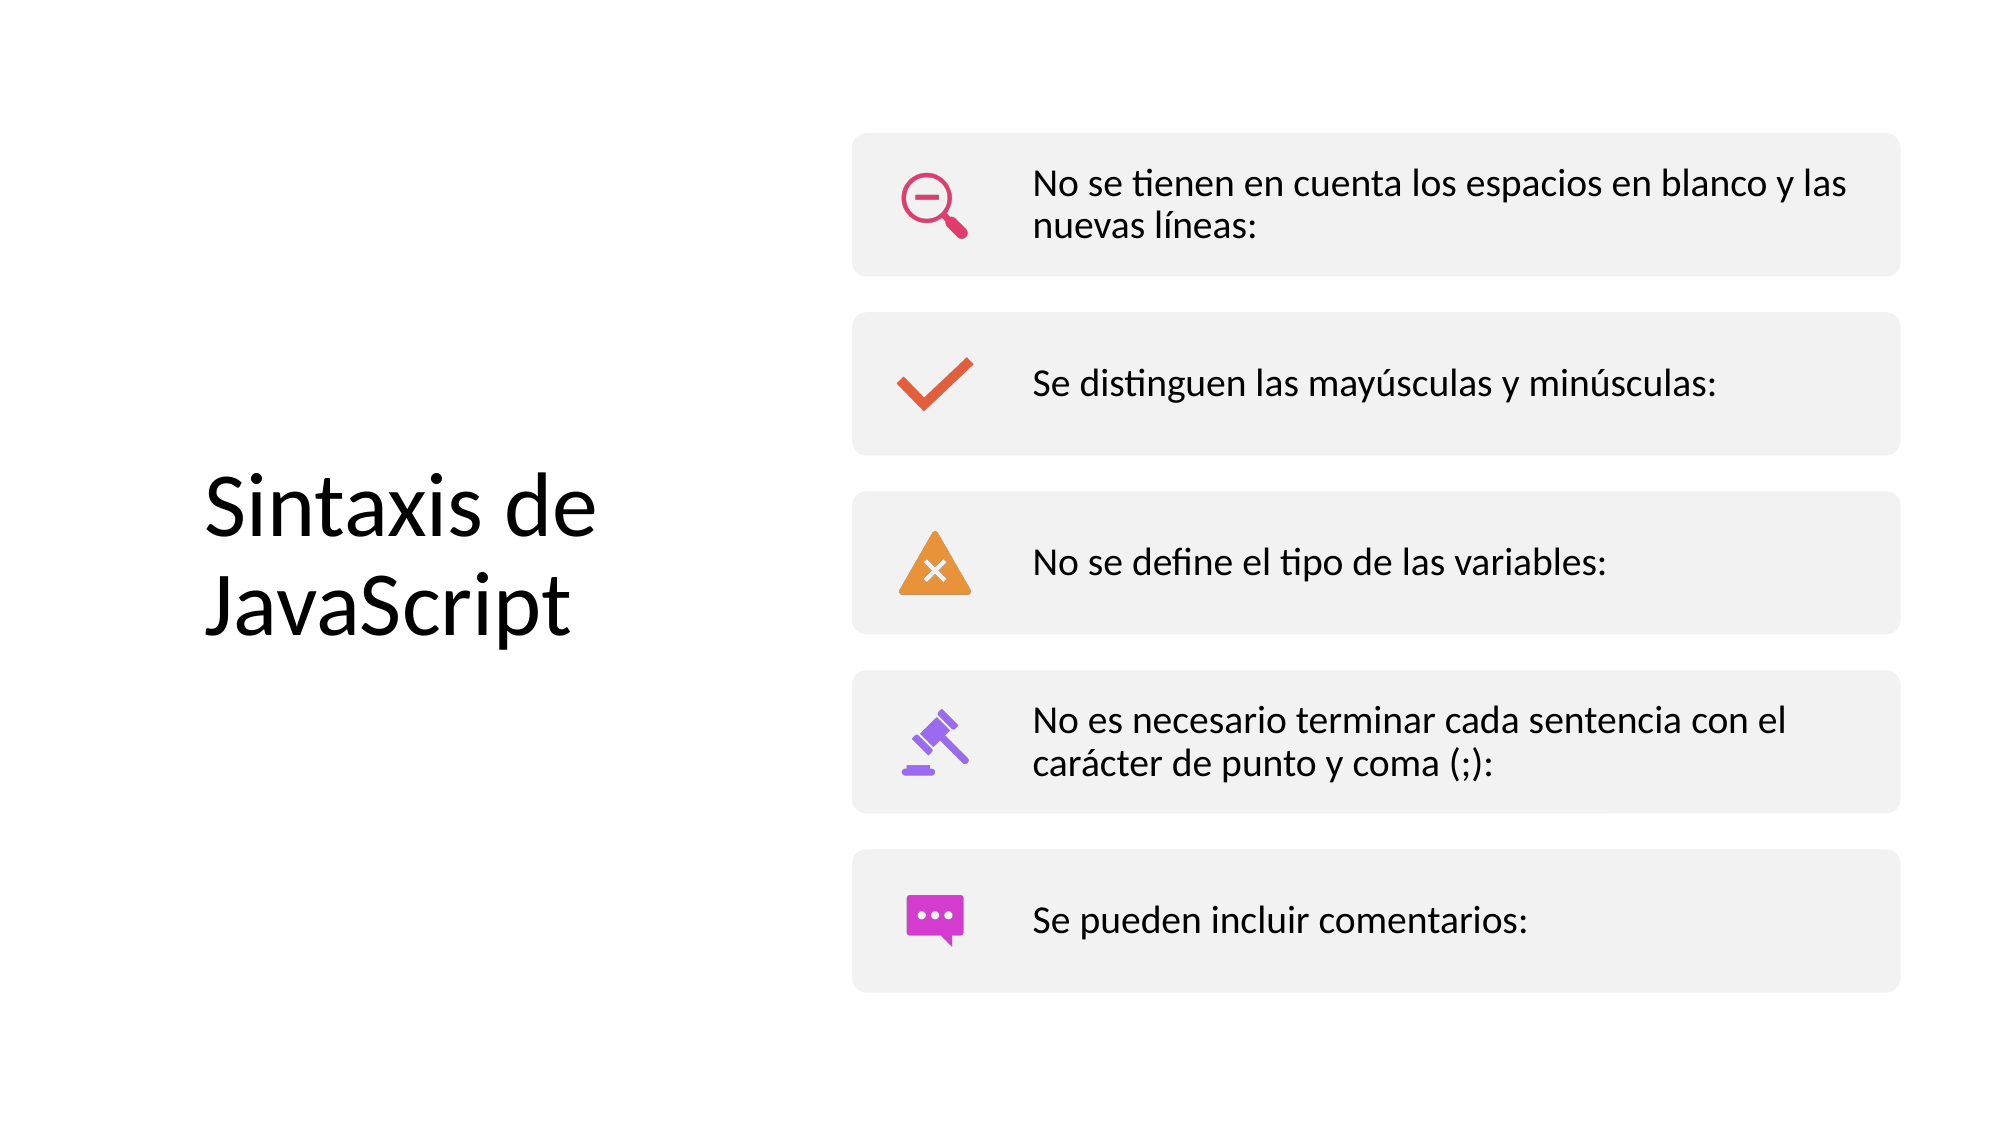

No se tienen en cuenta los espacios en blanco y las nuevas líneas:
Se distinguen las mayúsculas y minúsculas:
No se define el tipo de las variables:
No es necesario terminar cada sentencia con el carácter de punto y coma (;):
Se pueden incluir comentarios:
# Sintaxis de JavaScript